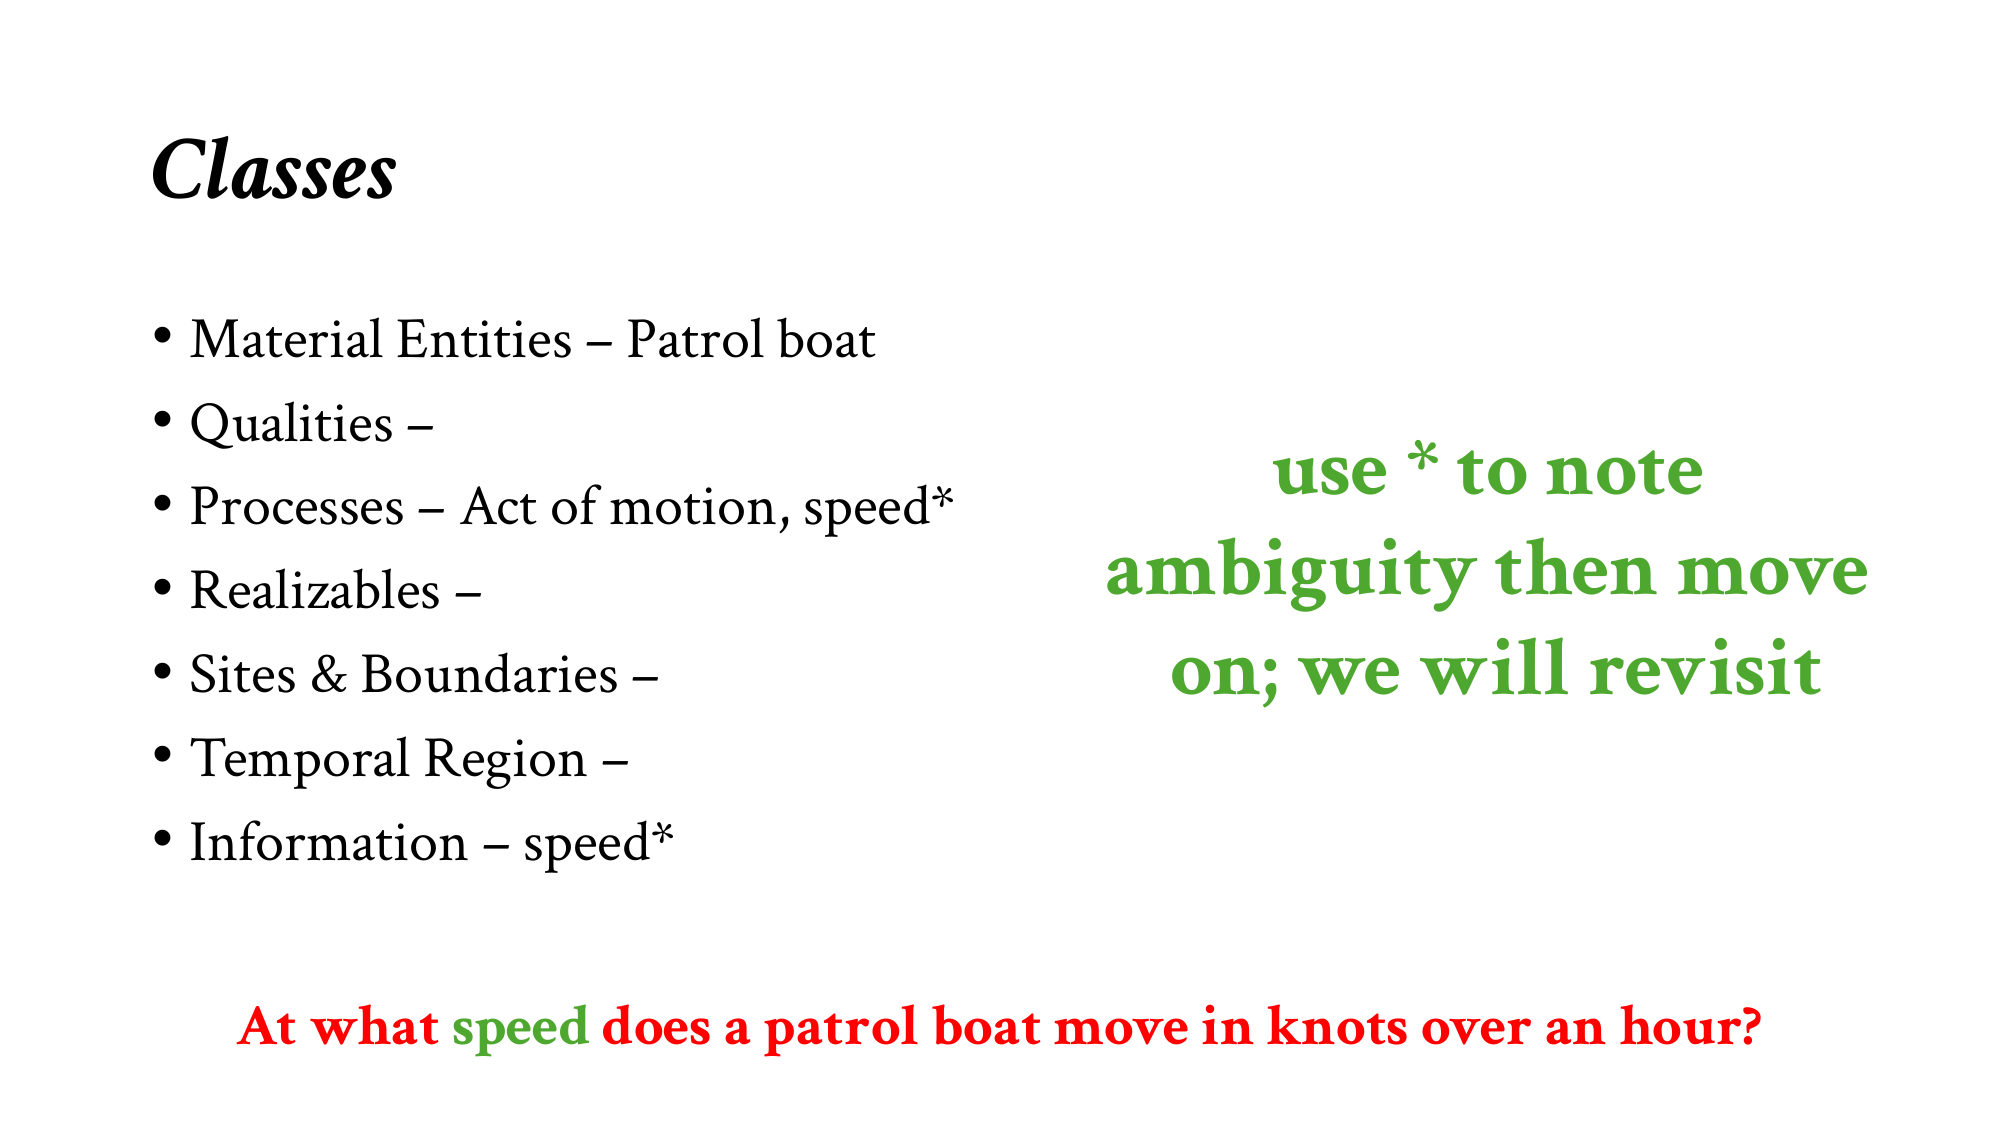

# Classes
Material Entities – Patrol boat
Qualities –
Processes – Act of motion, speed*
Realizables –
Sites & Boundaries –
Temporal Region –
Information – speed*

use * to note
ambiguity then move
on; we will revisit
At what speed does a patrol boat move in knots over an hour?